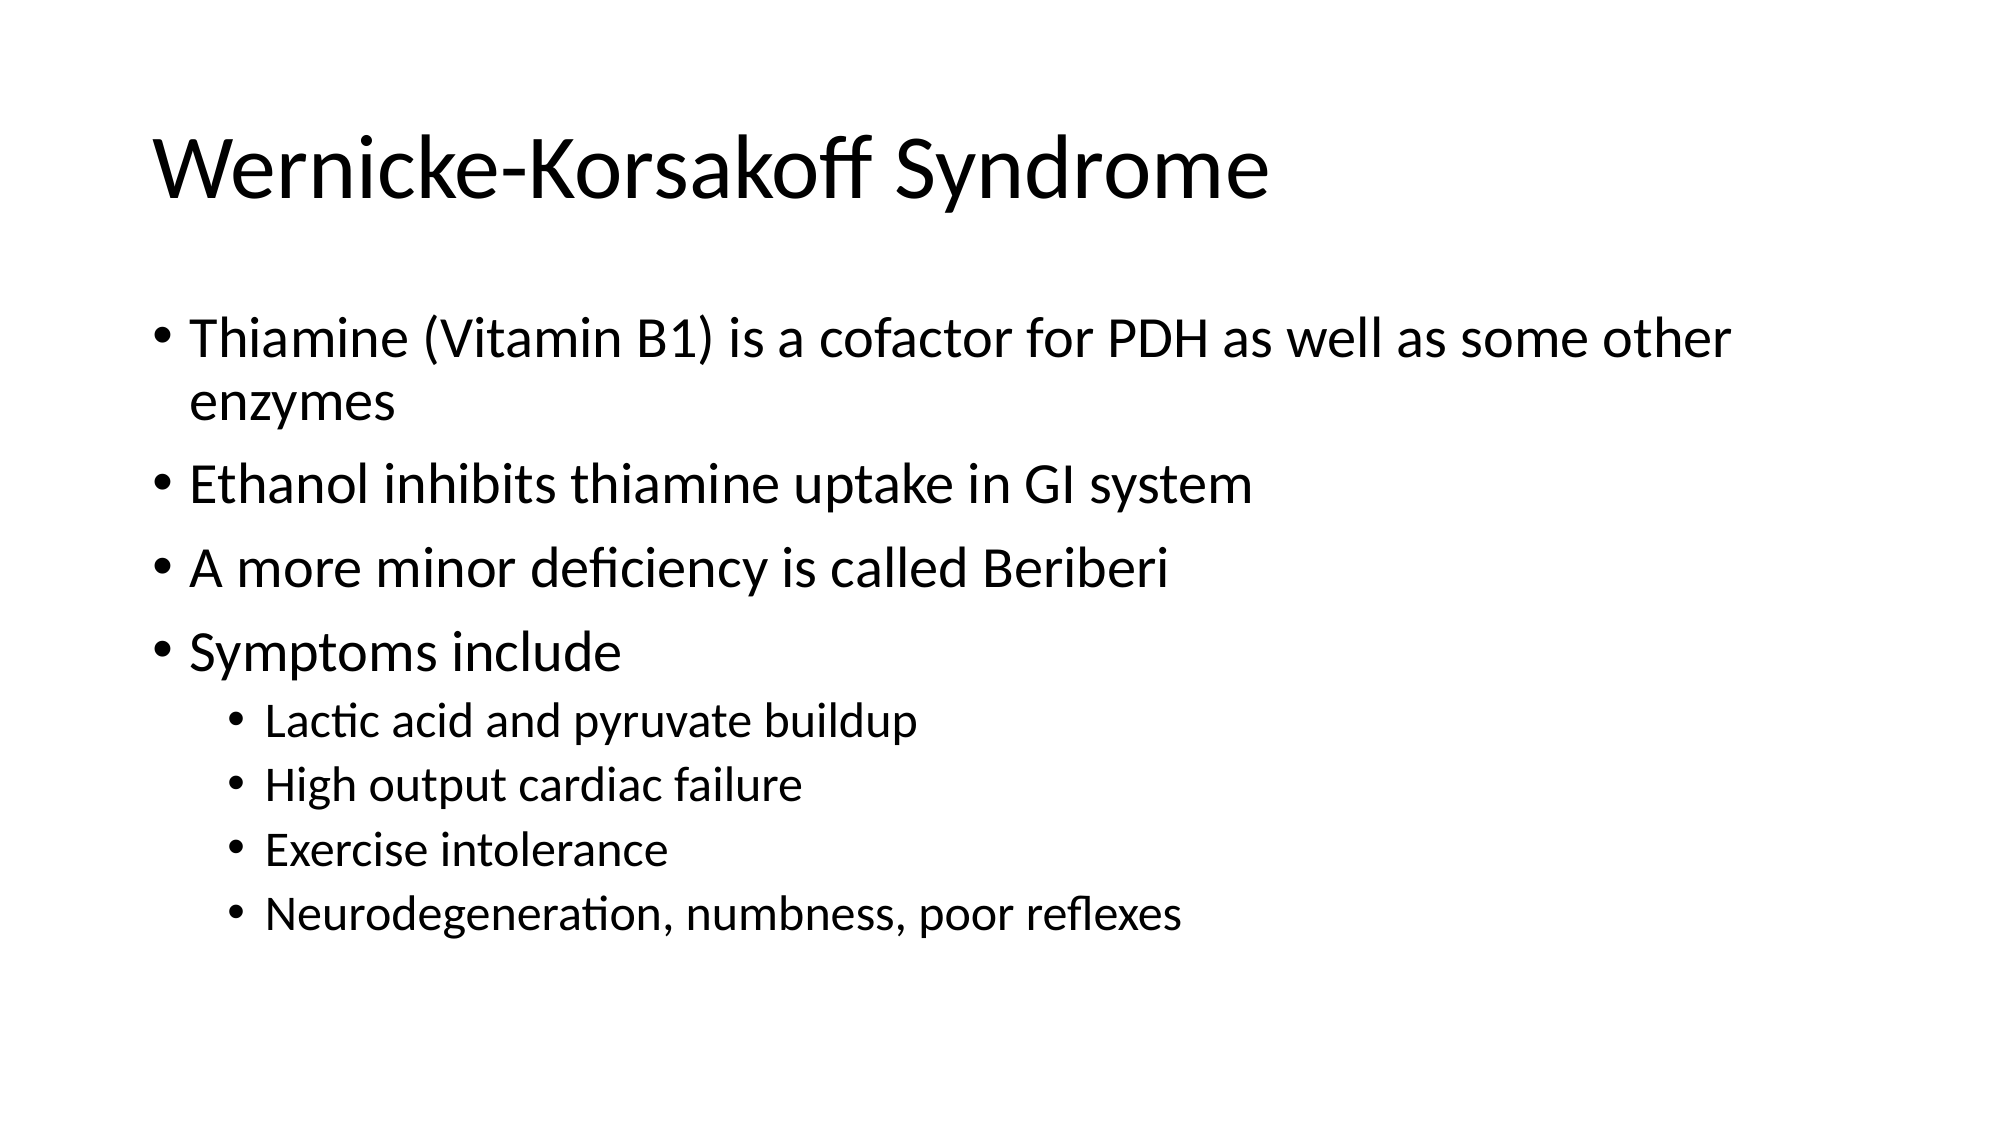

# Wernicke-Korsakoff Syndrome
Thiamine (Vitamin B1) is a cofactor for PDH as well as some other enzymes
Ethanol inhibits thiamine uptake in GI system
A more minor deficiency is called Beriberi
Symptoms include
Lactic acid and pyruvate buildup
High output cardiac failure
Exercise intolerance
Neurodegeneration, numbness, poor reflexes